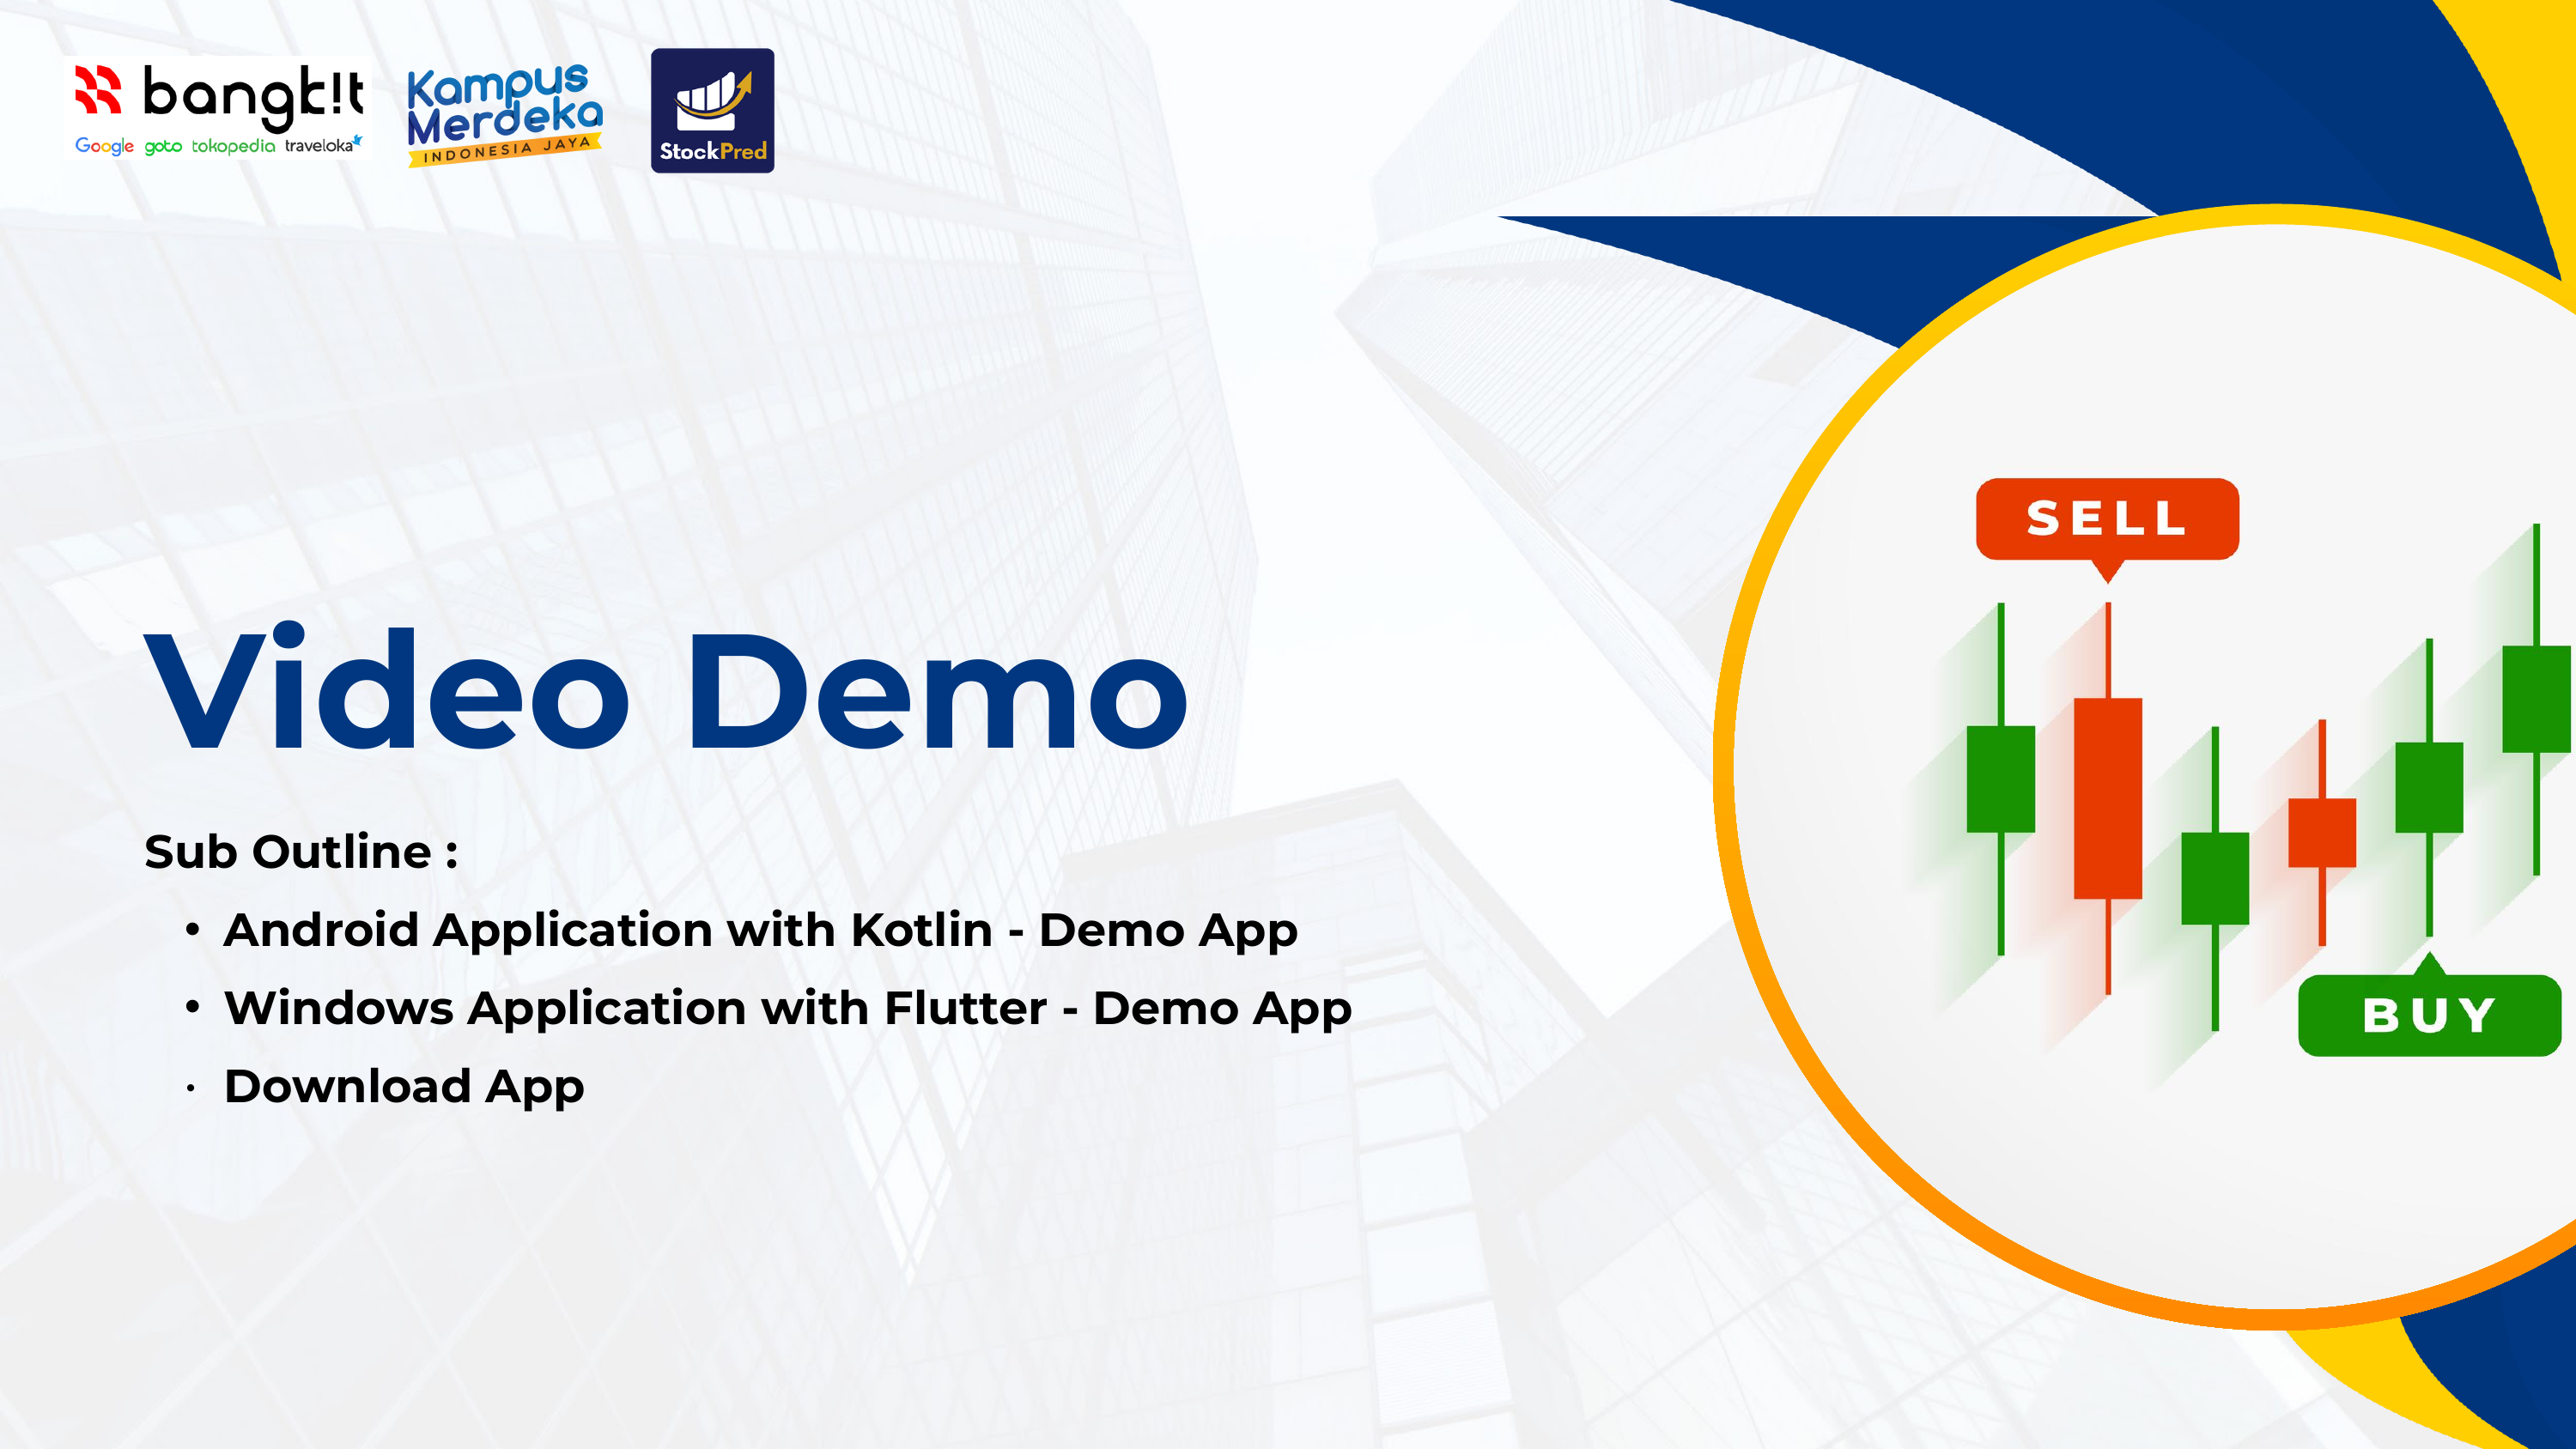

Video Demo
Sub Outline :
Android Application with Kotlin - Demo App
Windows Application with Flutter - Demo App
Download App